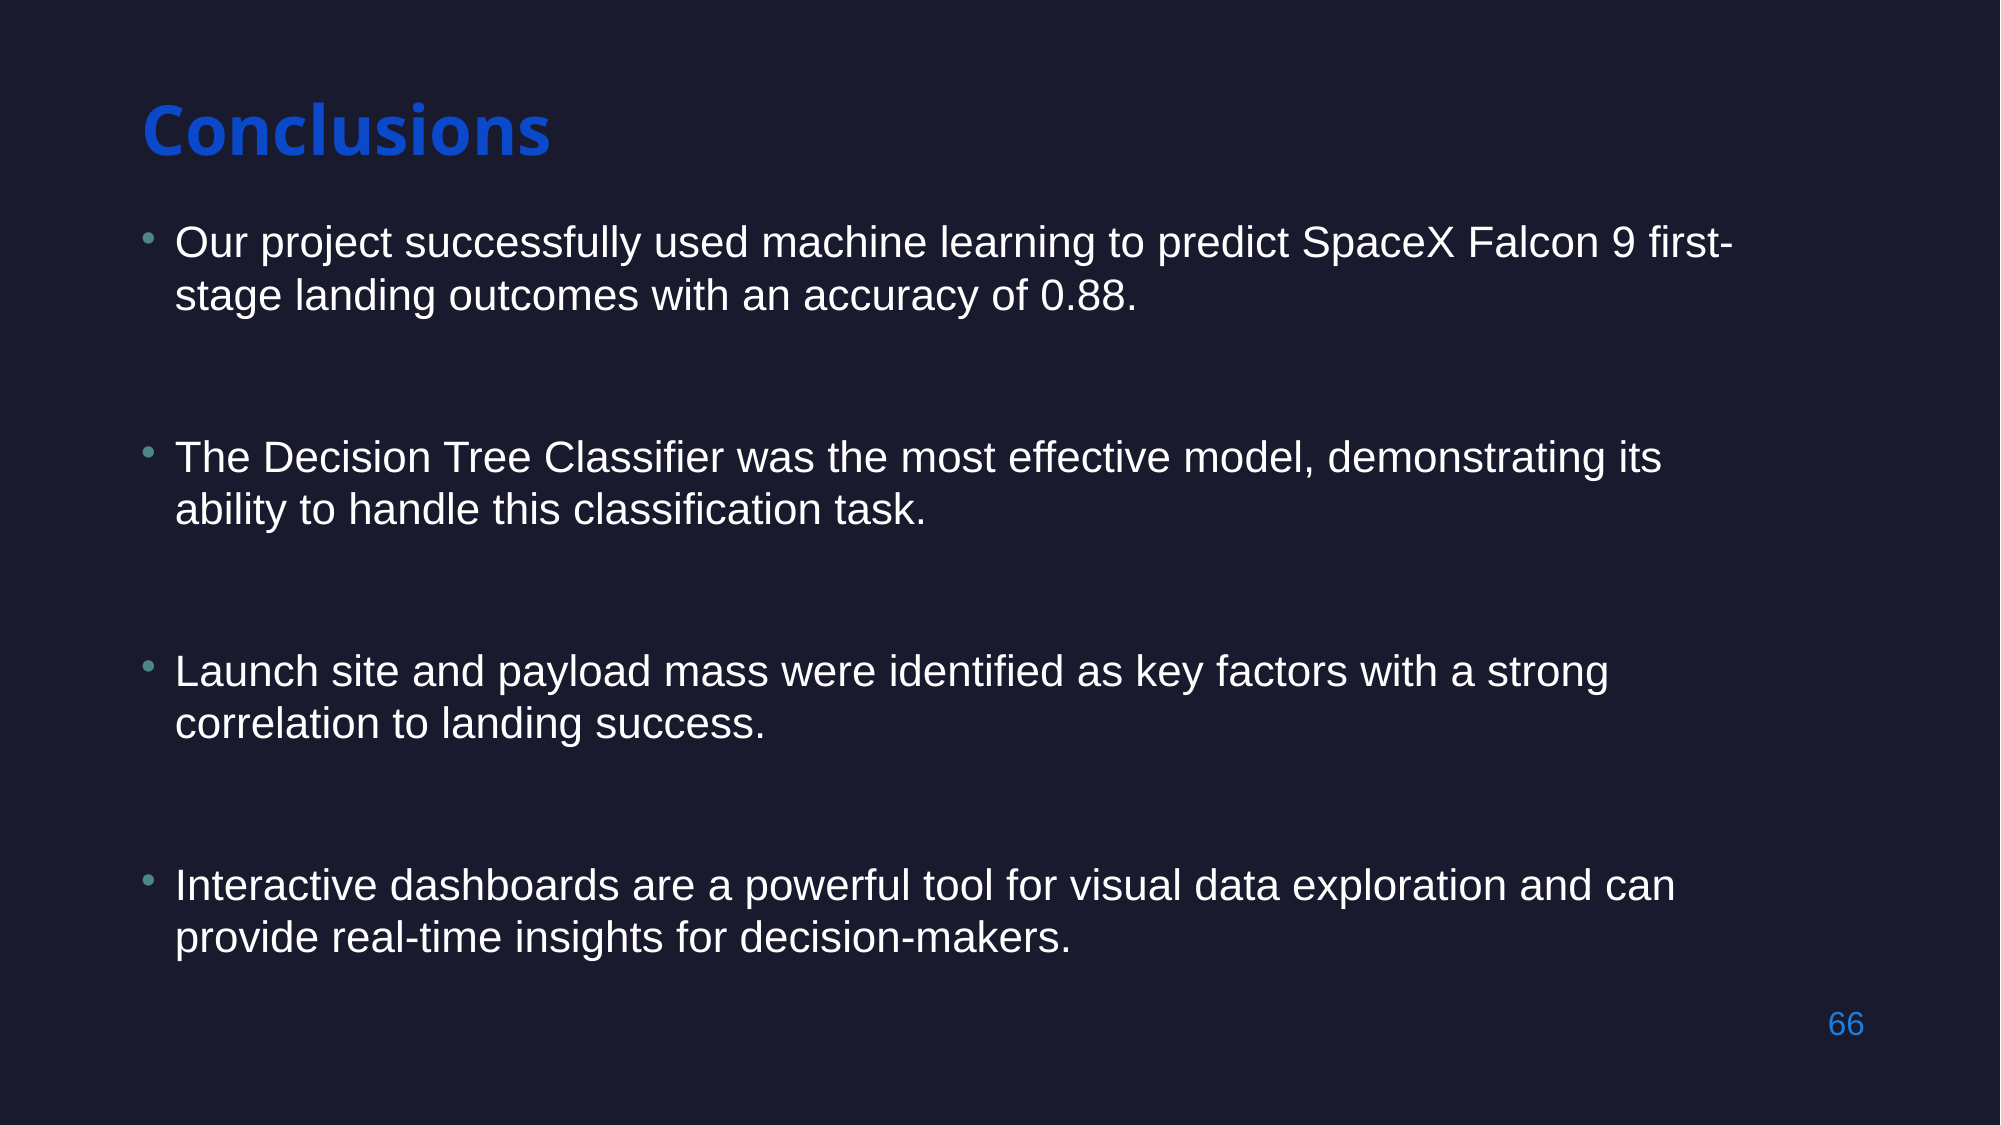

Conclusions
# Our project successfully used machine learning to predict SpaceX Falcon 9 first-stage landing outcomes with an accuracy of 0.88.

The Decision Tree Classifier was the most effective model, demonstrating its ability to handle this classification task.

Launch site and payload mass were identified as key factors with a strong correlation to landing success.

Interactive dashboards are a powerful tool for visual data exploration and can provide real-time insights for decision-makers.
66